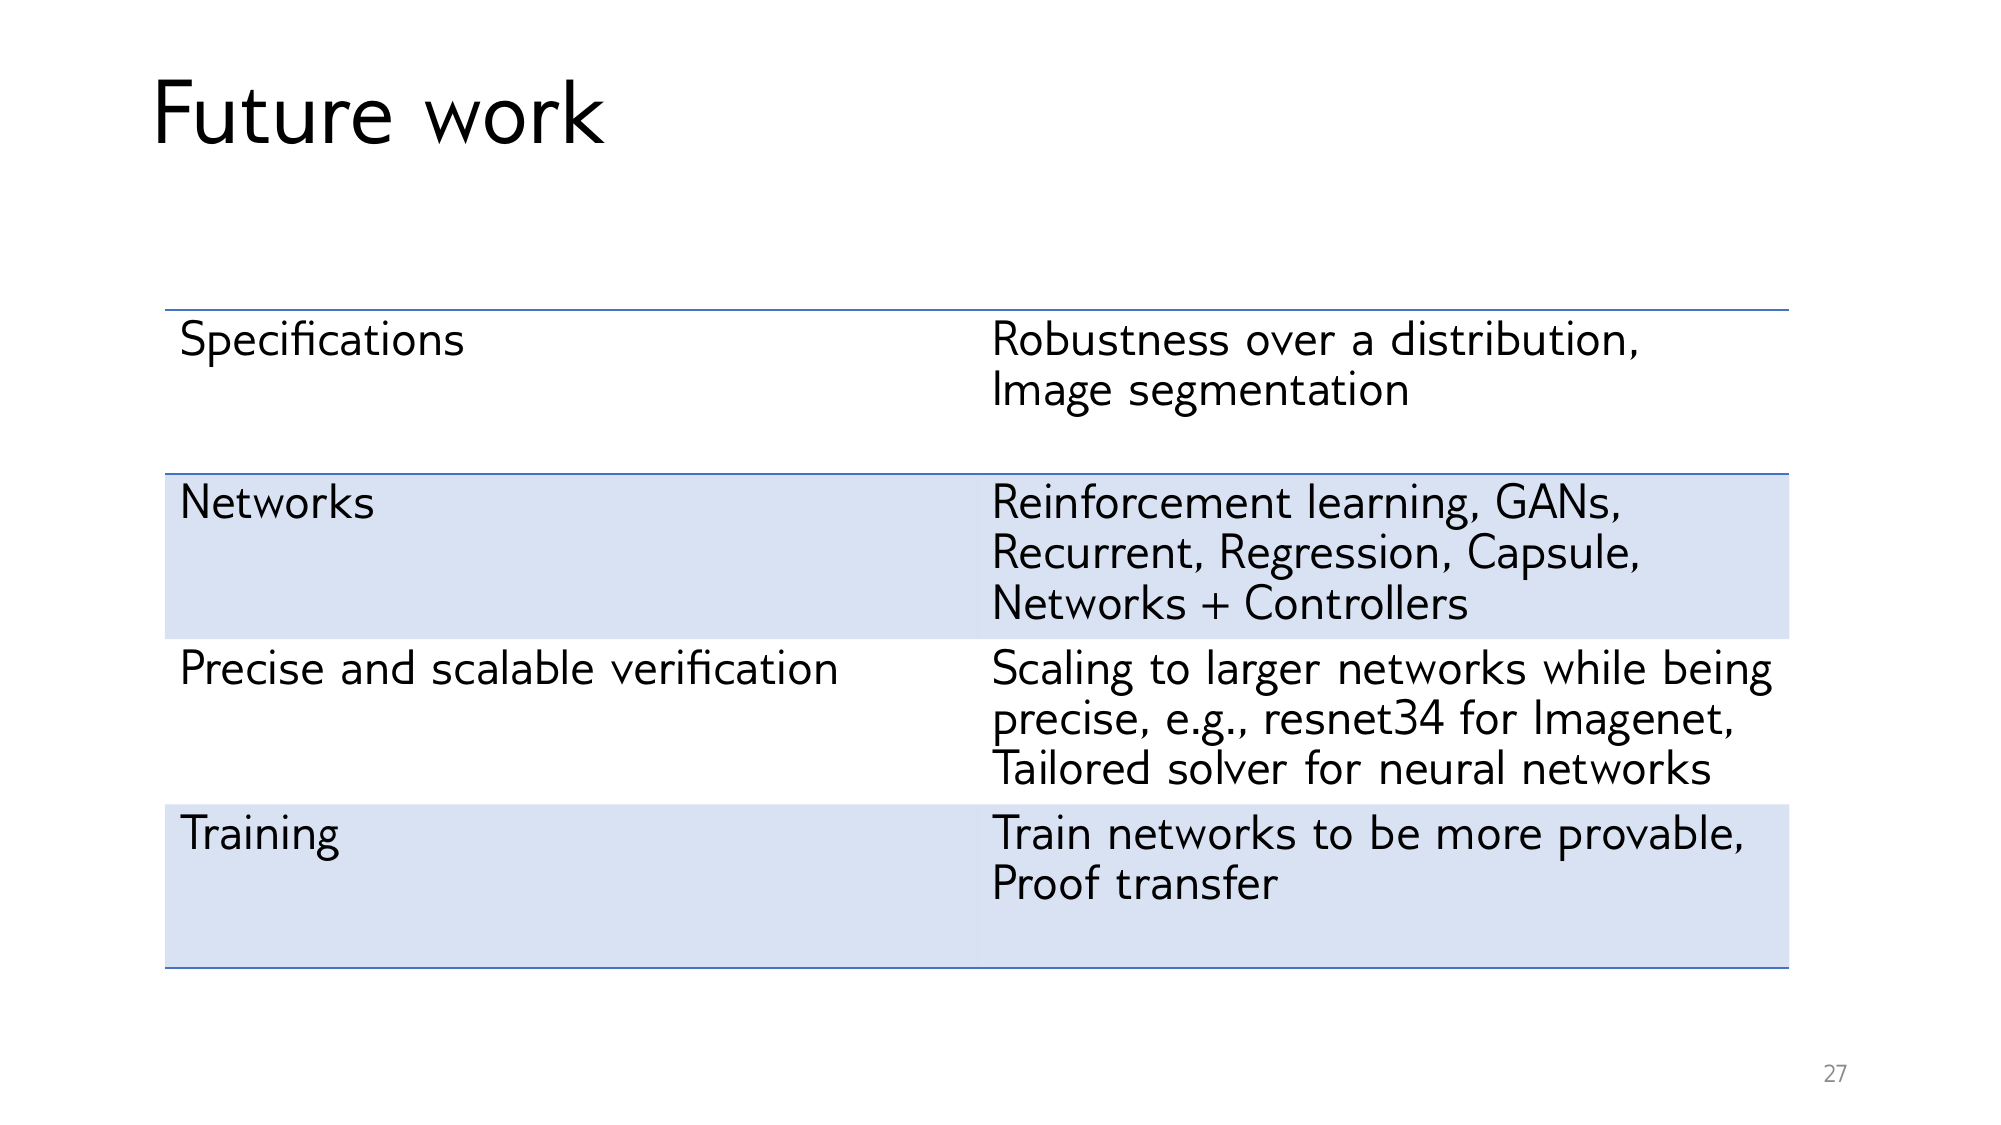

# Future work
| Specifications | Robustness over a distribution, Image segmentation |
| --- | --- |
| Networks | Reinforcement learning, GANs, Recurrent, Regression, Capsule, Networks + Controllers |
| Precise and scalable verification | Scaling to larger networks while being precise, e.g., resnet34 for Imagenet, Tailored solver for neural networks |
| Training | Train networks to be more provable, Proof transfer |
27